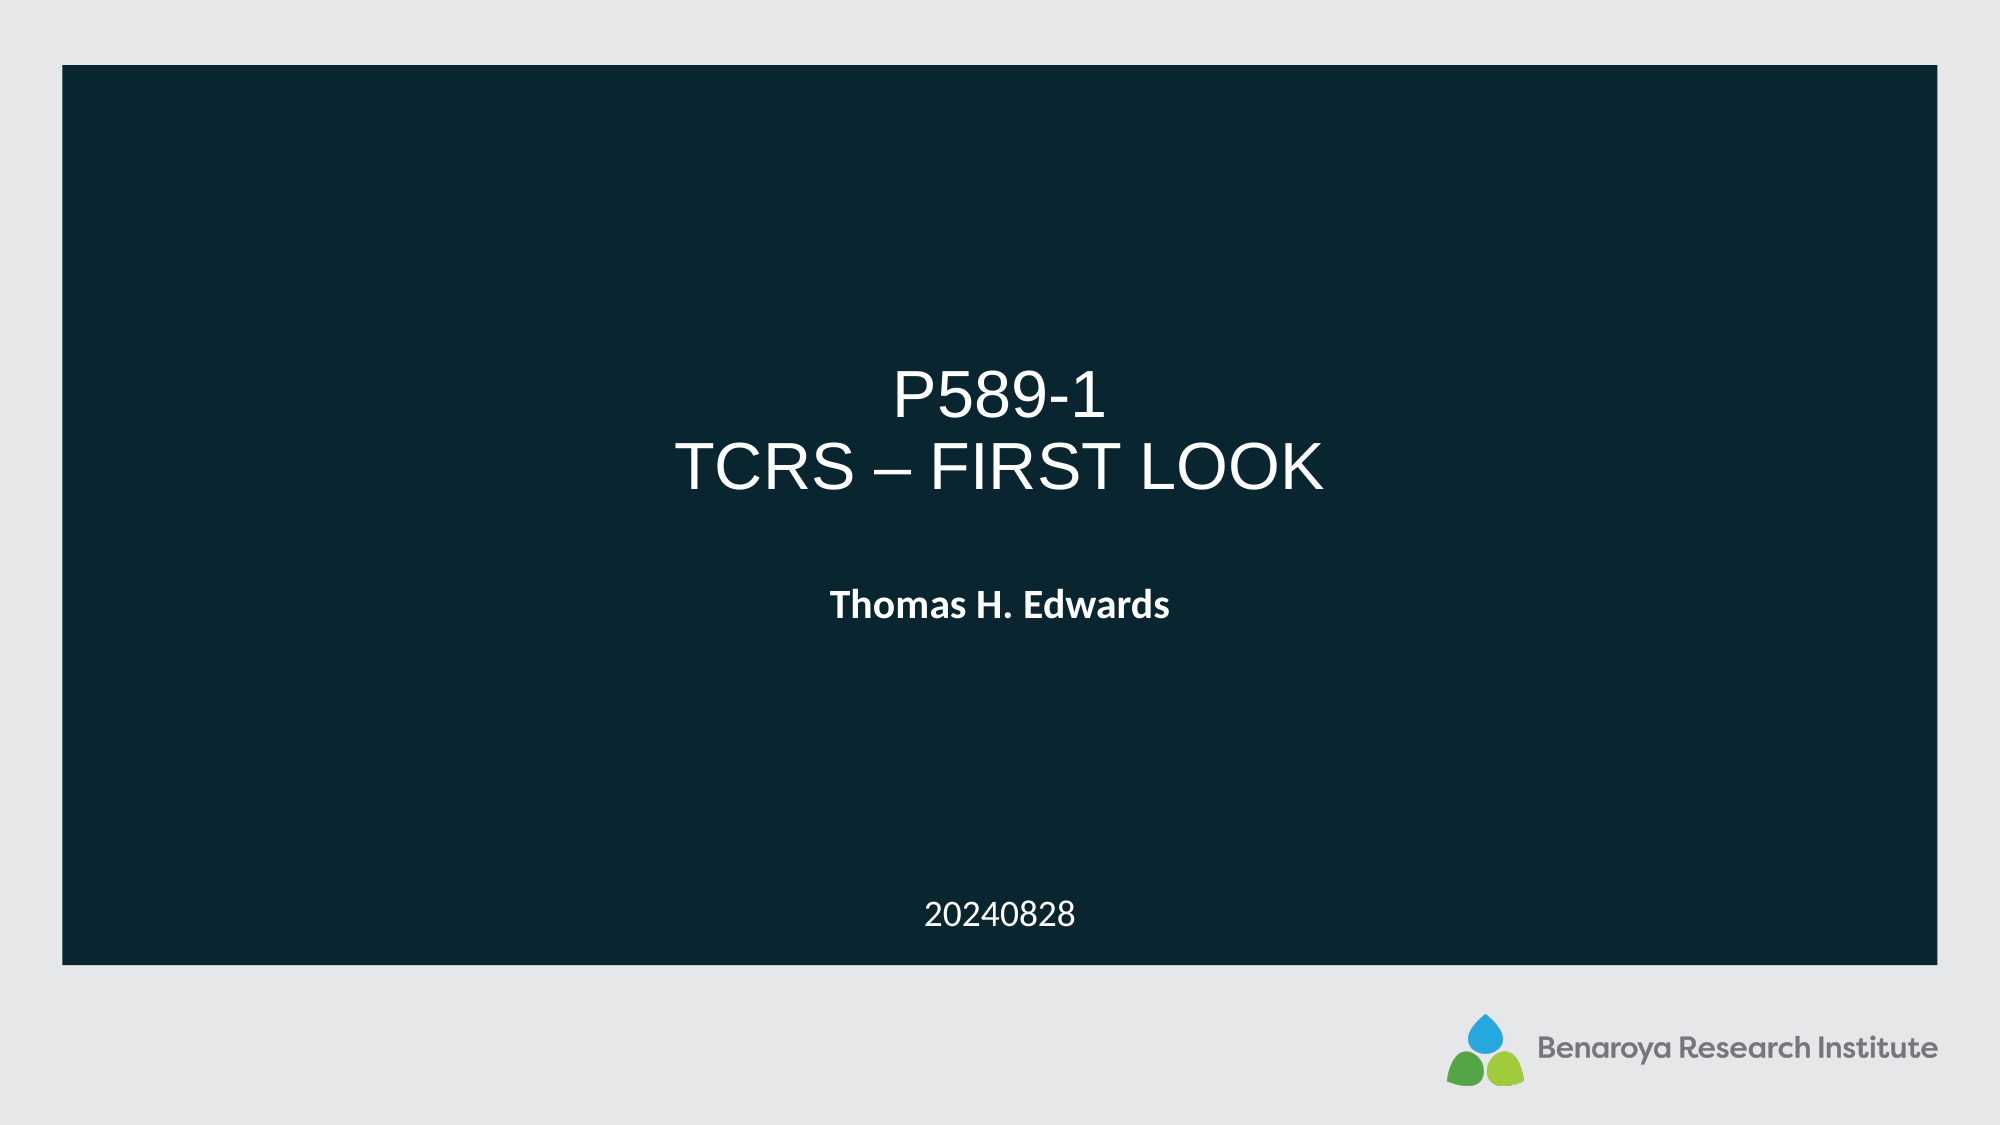

P589-1
TCrs – first look
Thomas H. Edwards

20240828